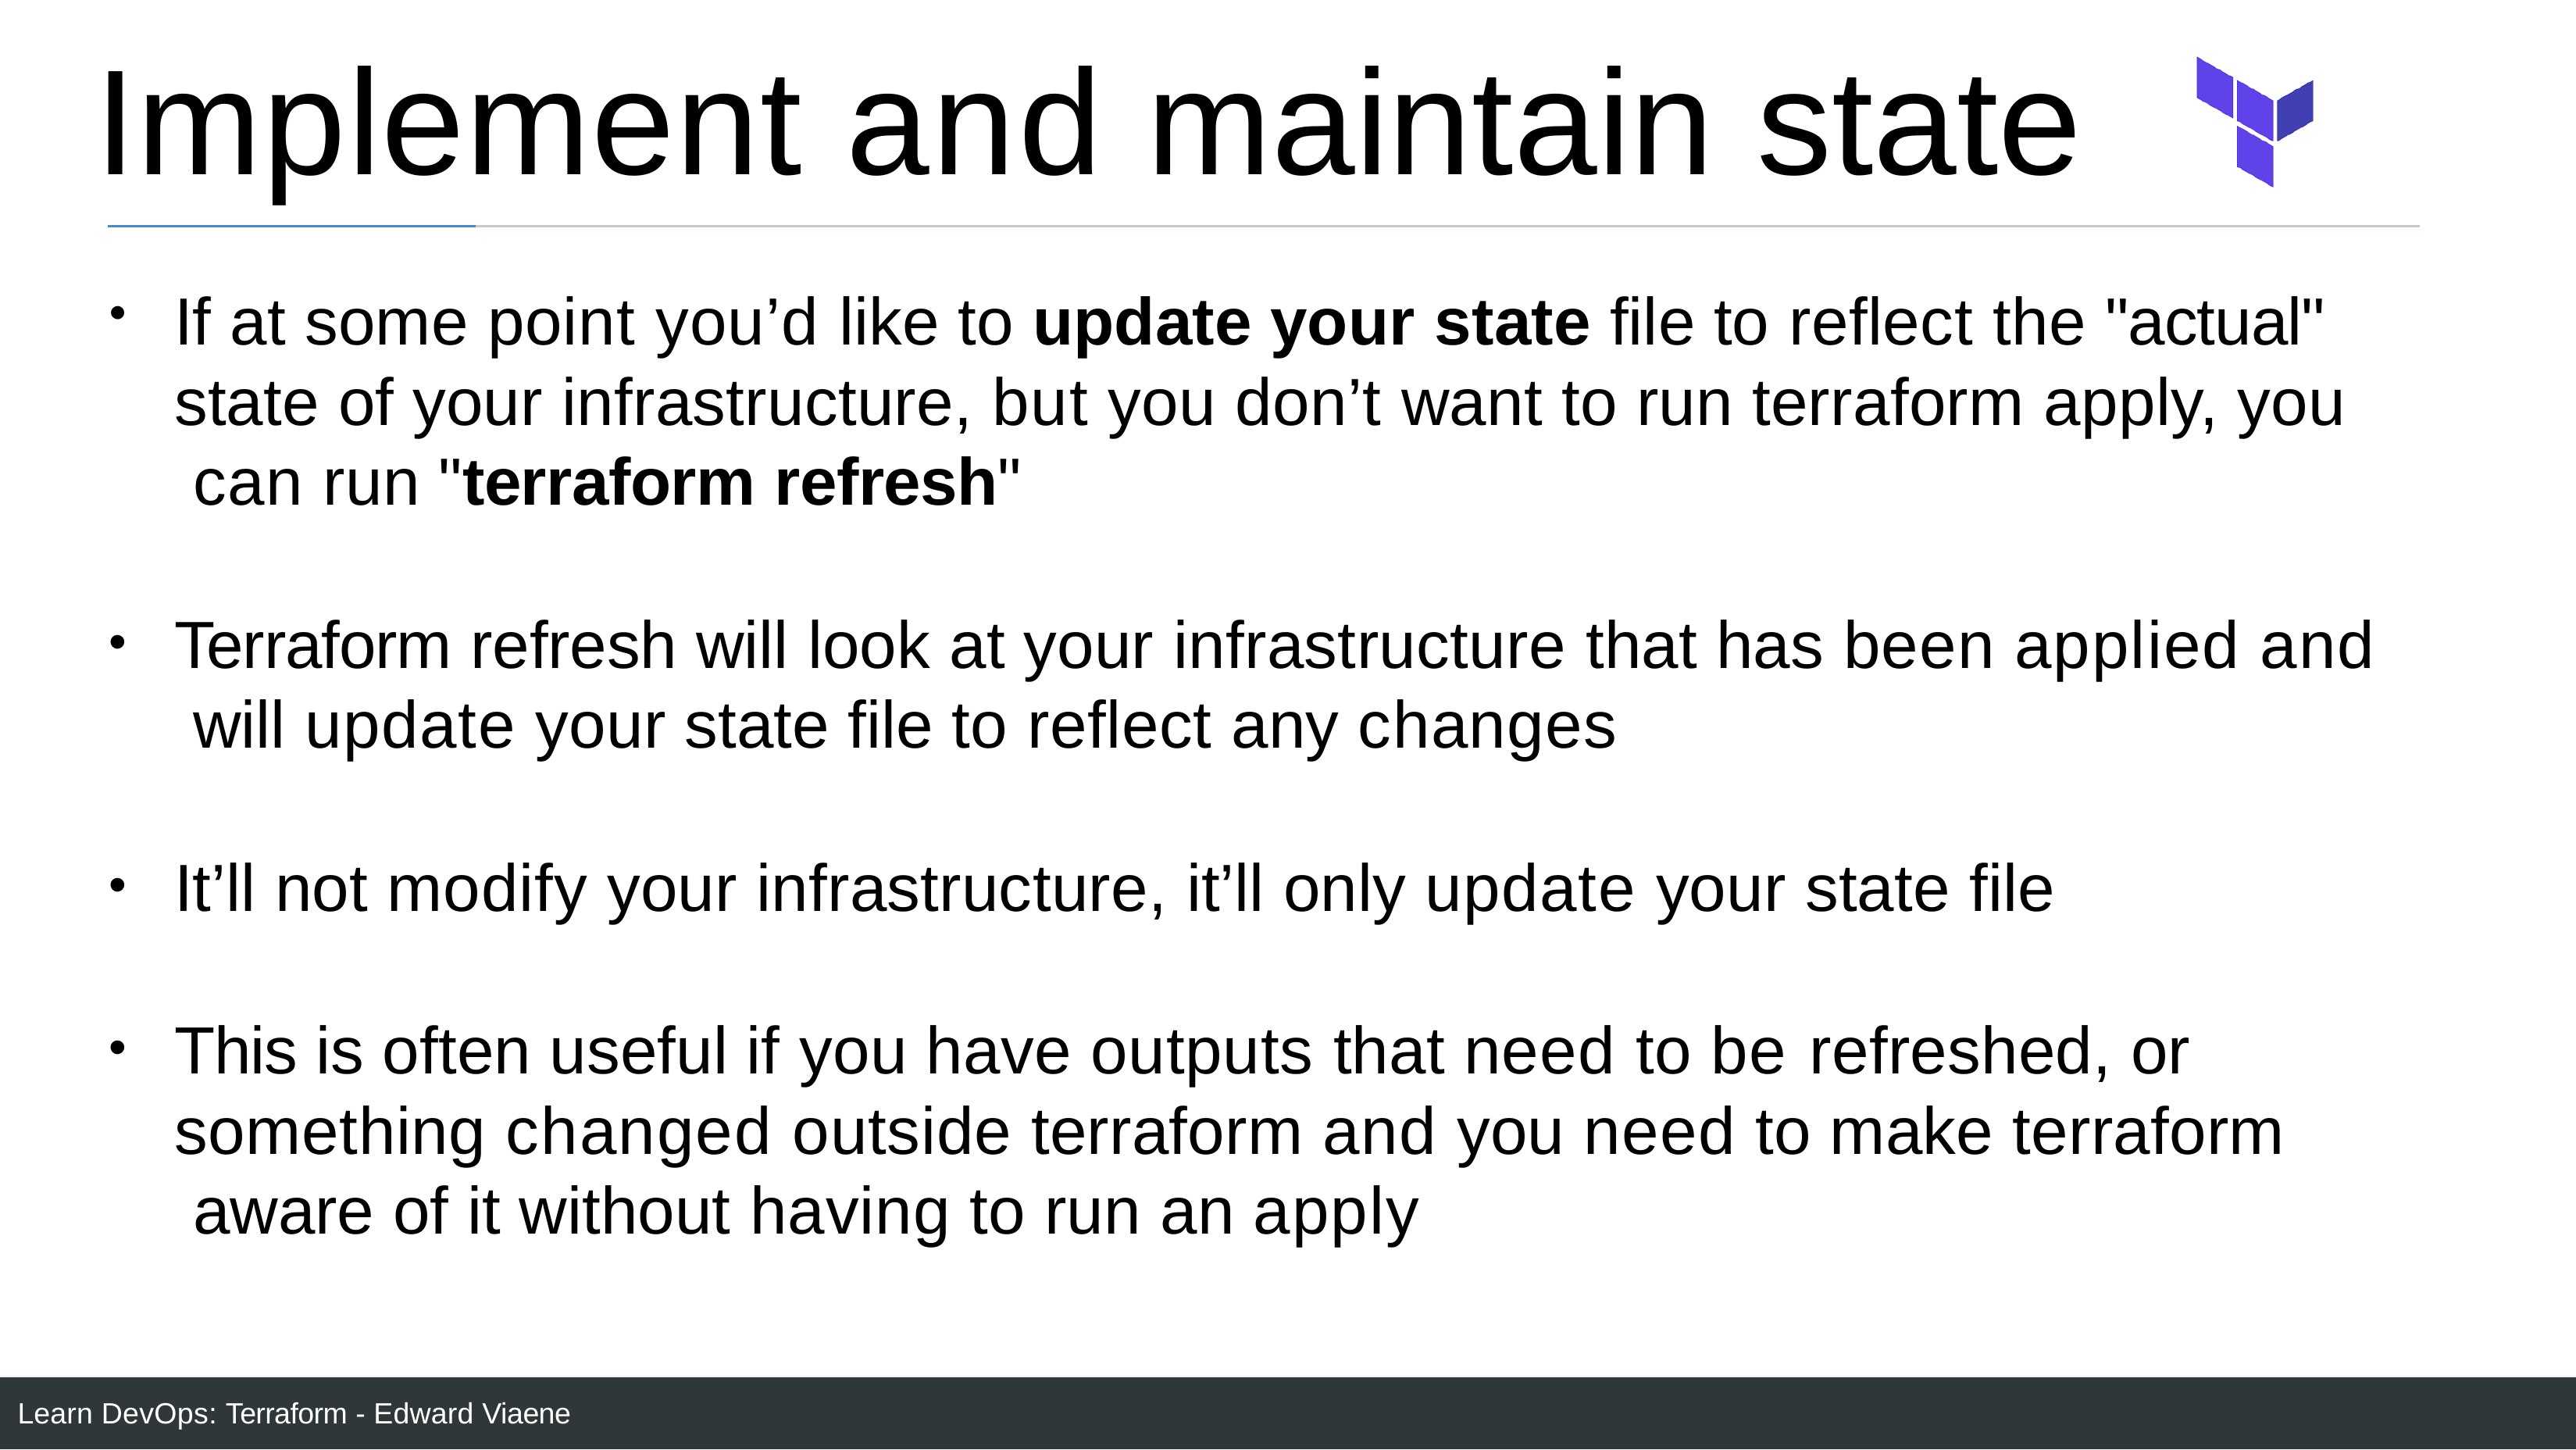

# Implement and maintain state
If at some point you’d like to update your state file to reflect the "actual"  state of your infrastructure, but you don’t want to run terraform apply, you  can run "terraform refresh"

Terraform refresh will look at your infrastructure that has been applied and  will update your state file to reflect any changes

It’ll not modify your infrastructure, it’ll only update your state file

This is often useful if you have outputs that need to be refreshed, or  something changed outside terraform and you need to make terraform  aware of it without having to run an apply
Learn DevOps: Terraform - Edward Viaene